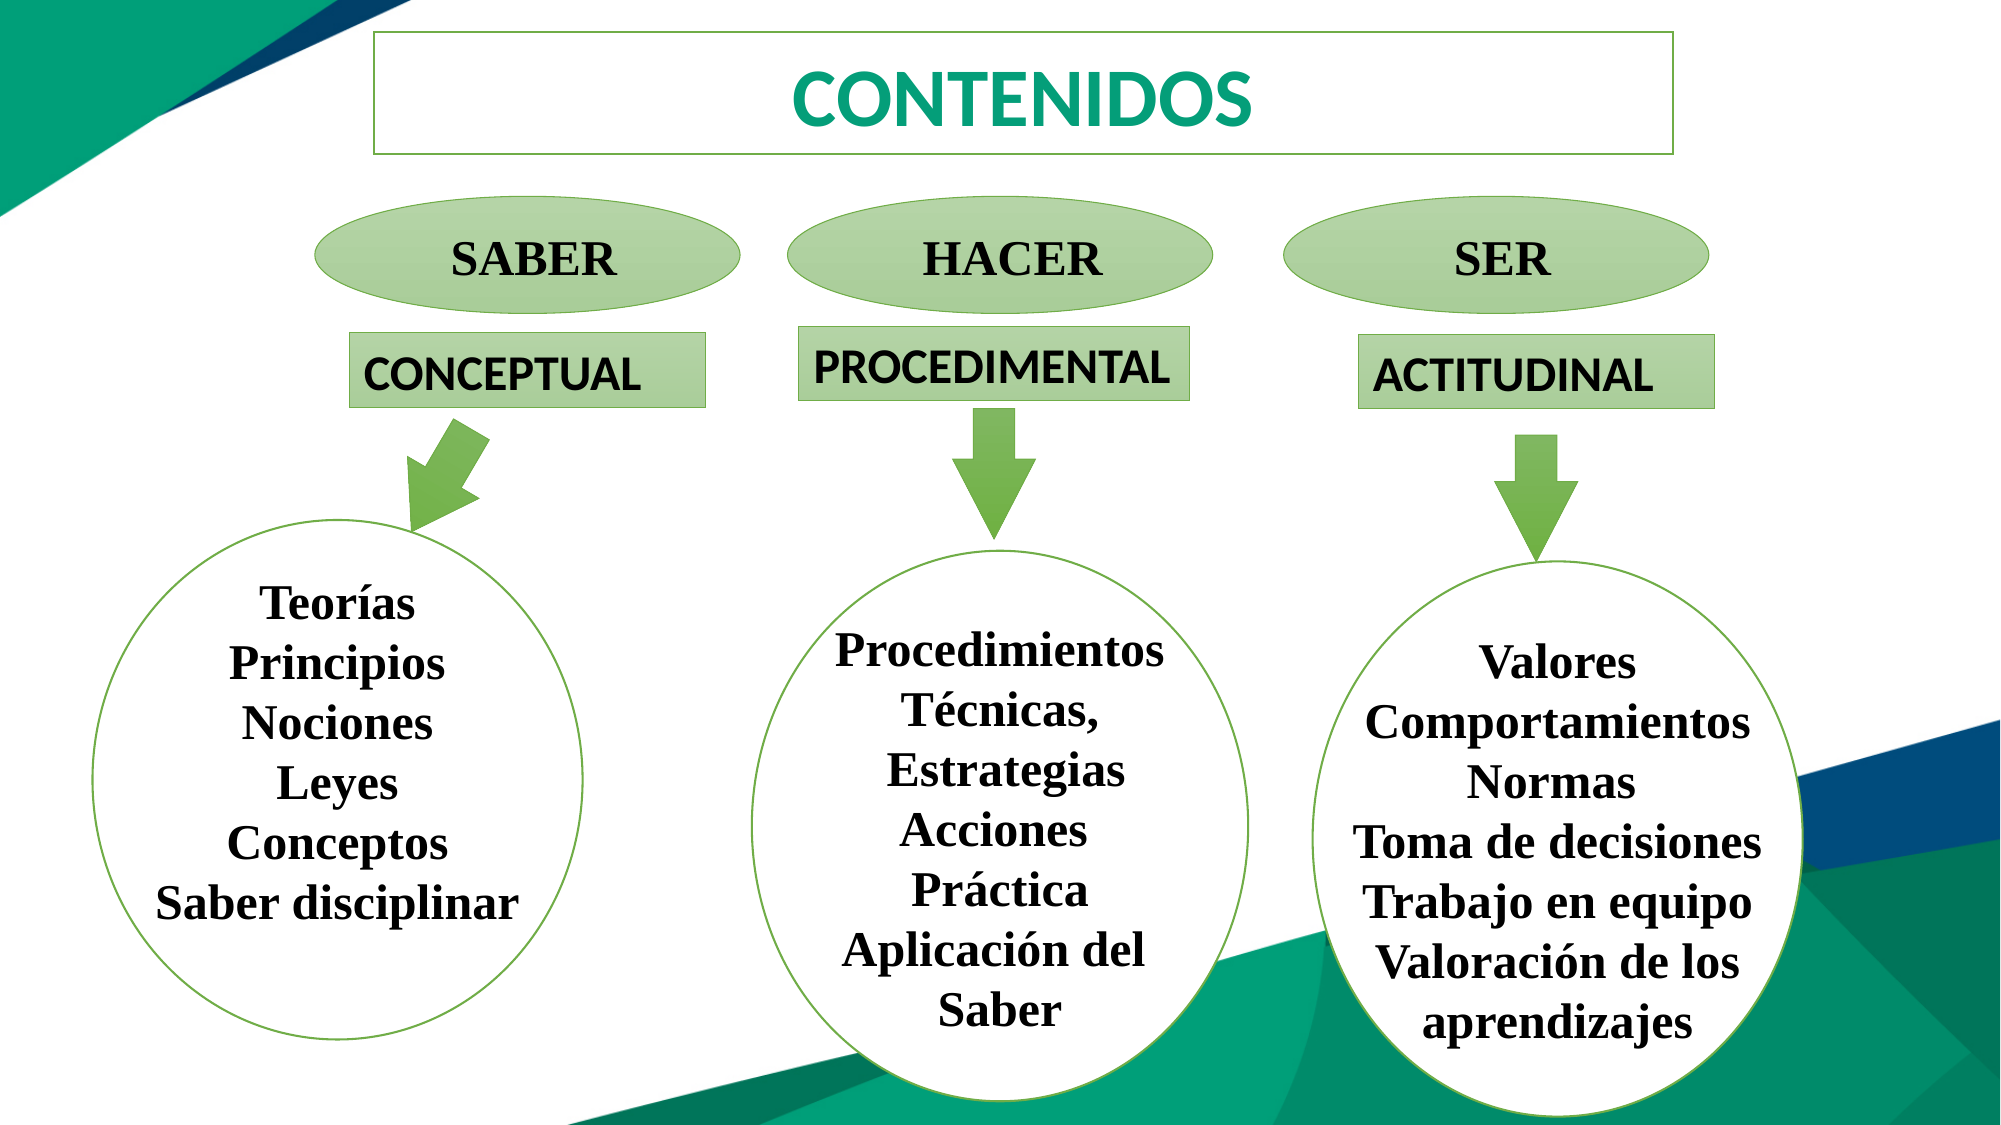

CONTENIDOS
  SABER
  HACER
 SER
PROCEDIMENTAL
CONCEPTUAL
ACTITUDINAL

Teorías
Principios
Nociones
Leyes
Conceptos
Saber disciplinar

Procedimientos
Técnicas,
 Estrategias
Acciones
Práctica
Aplicación del
Saber

Valores
Comportamientos
Normas
Toma de decisiones
Trabajo en equipo
Valoración de los
aprendizajes